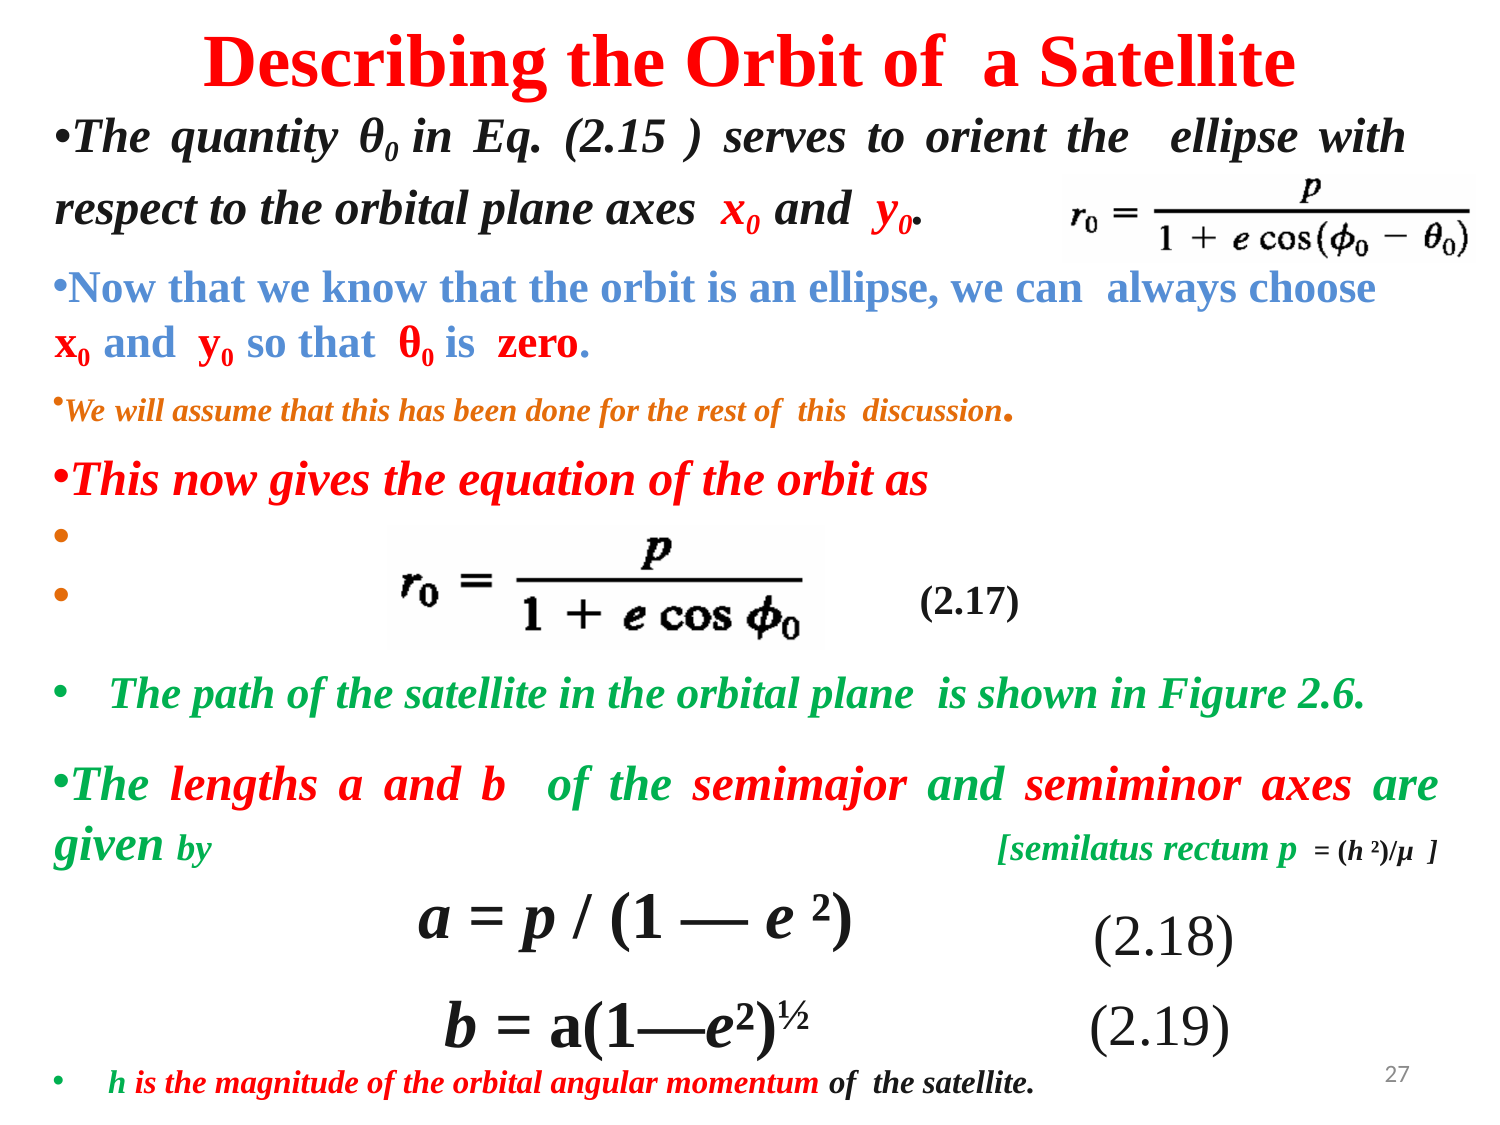

# Describing the Orbit of  a Satellite
The quantity θ0 in Eq. (2.15 ) serves to orient the  ellipse with respect to the orbital plane axes  x0  and  y0.

Now that we know that the orbit is an ellipse, we can  always choose  x0  and  y0  so that  θ0  is  zero.
We will assume that this has been done for the rest of  this  discussion.

This now gives the equation of the orbit as

                                                                    (2.17)

The path of the satellite in the orbital plane  is shown in Figure 2.6.

The lengths a and b  of the semimajor and semiminor axes are  given by                                                                                     [semilatus rectum p  = (h ²)/µ  ]

h is the magnitude of the orbital angular momentum of  the satellite.

a = p / (1 — e ²)
b = a(1—e²)½
(2.18)
(2.19)
27